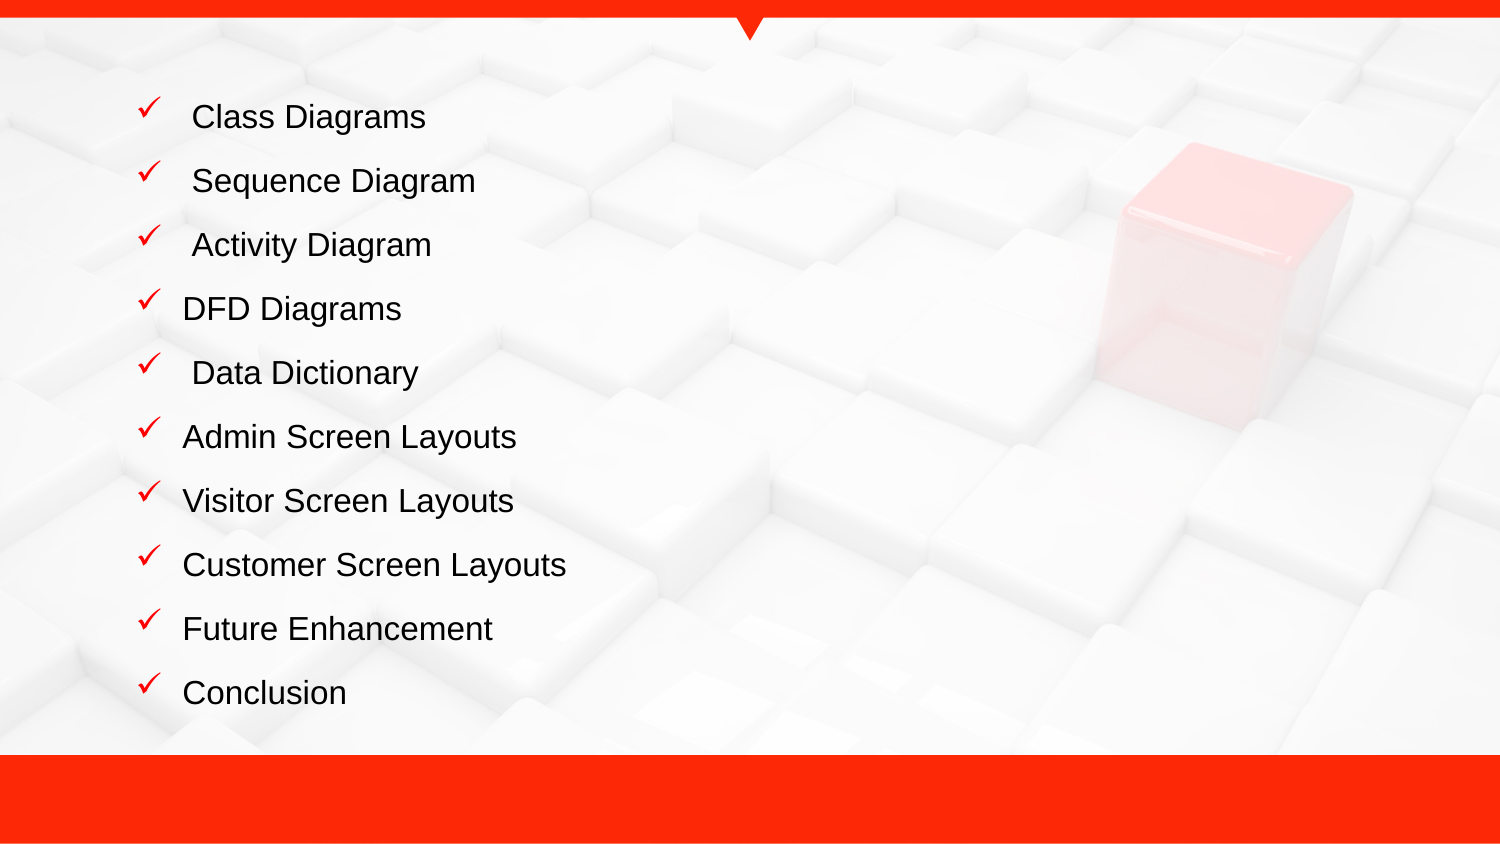

Class Diagrams
 Sequence Diagram
 Activity Diagram
DFD Diagrams
 Data Dictionary
Admin Screen Layouts
Visitor Screen Layouts
Customer Screen Layouts
Future Enhancement
Conclusion